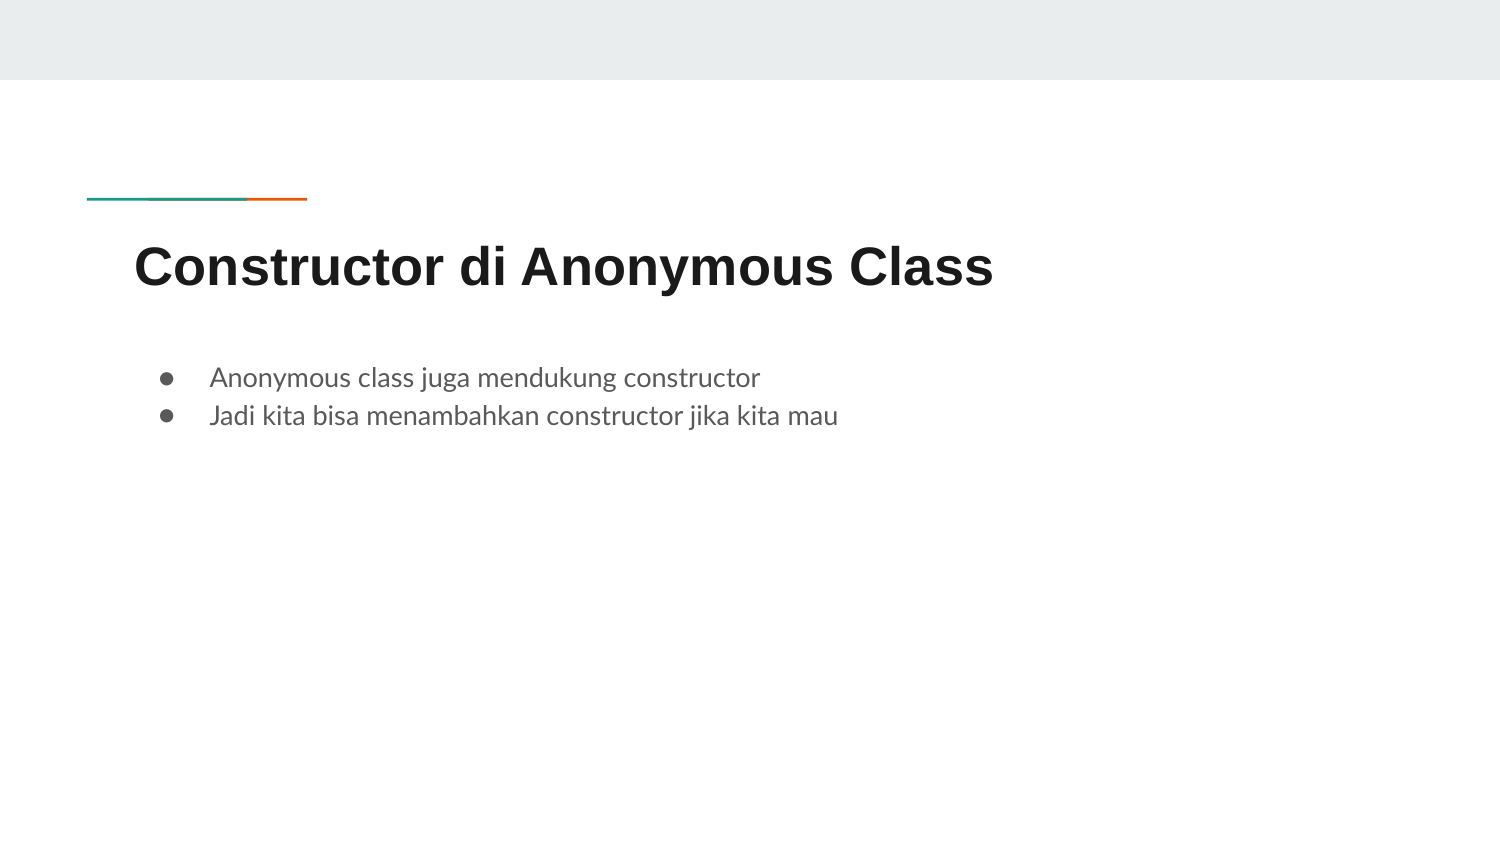

# Constructor di Anonymous Class
Anonymous class juga mendukung constructor
Jadi kita bisa menambahkan constructor jika kita mau